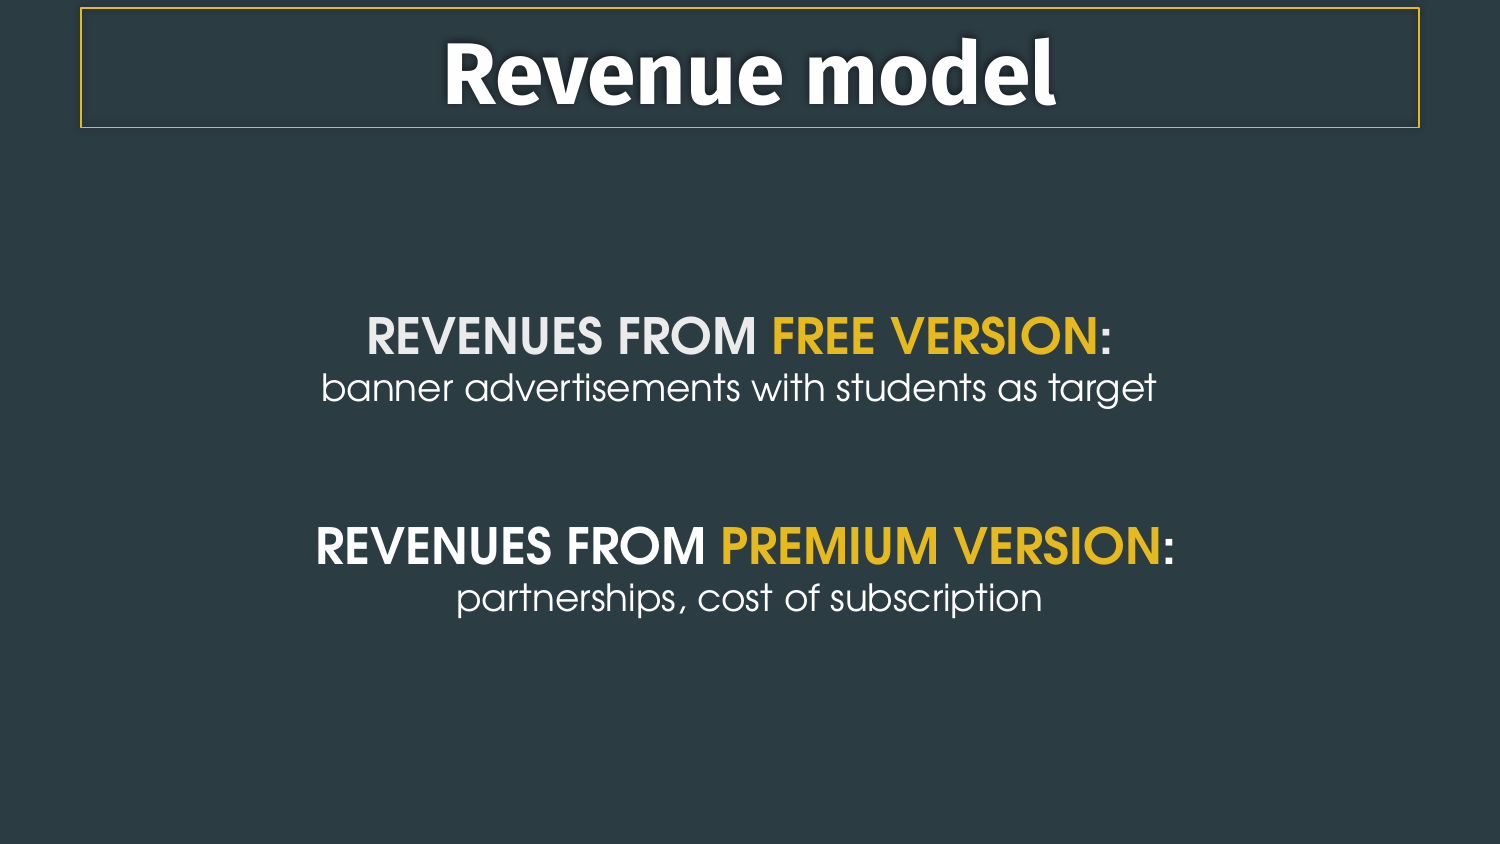

Revenue model
REVENUES FROM FREE VERSION:
banner advertisements with students as target

REVENUES FROM PREMIUM VERSION:
partnerships, cost of subscription